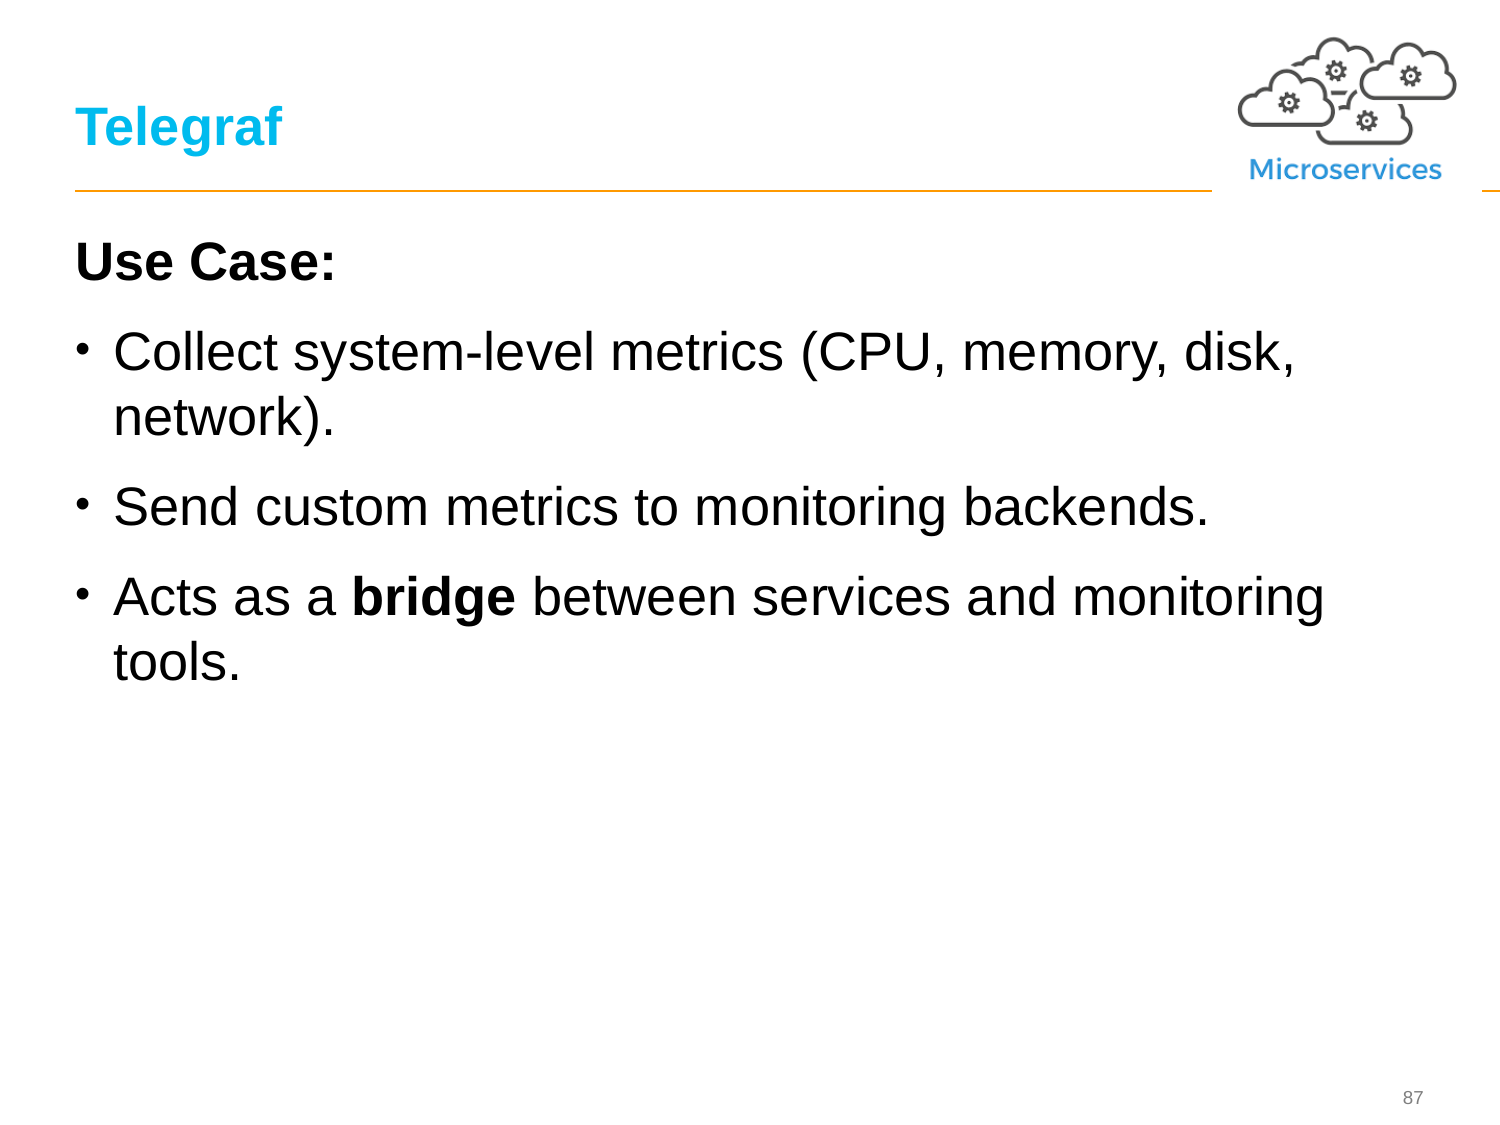

# Telegraf
Use Case:
Collect system-level metrics (CPU, memory, disk, network).
Send custom metrics to monitoring backends.
Acts as a bridge between services and monitoring tools.